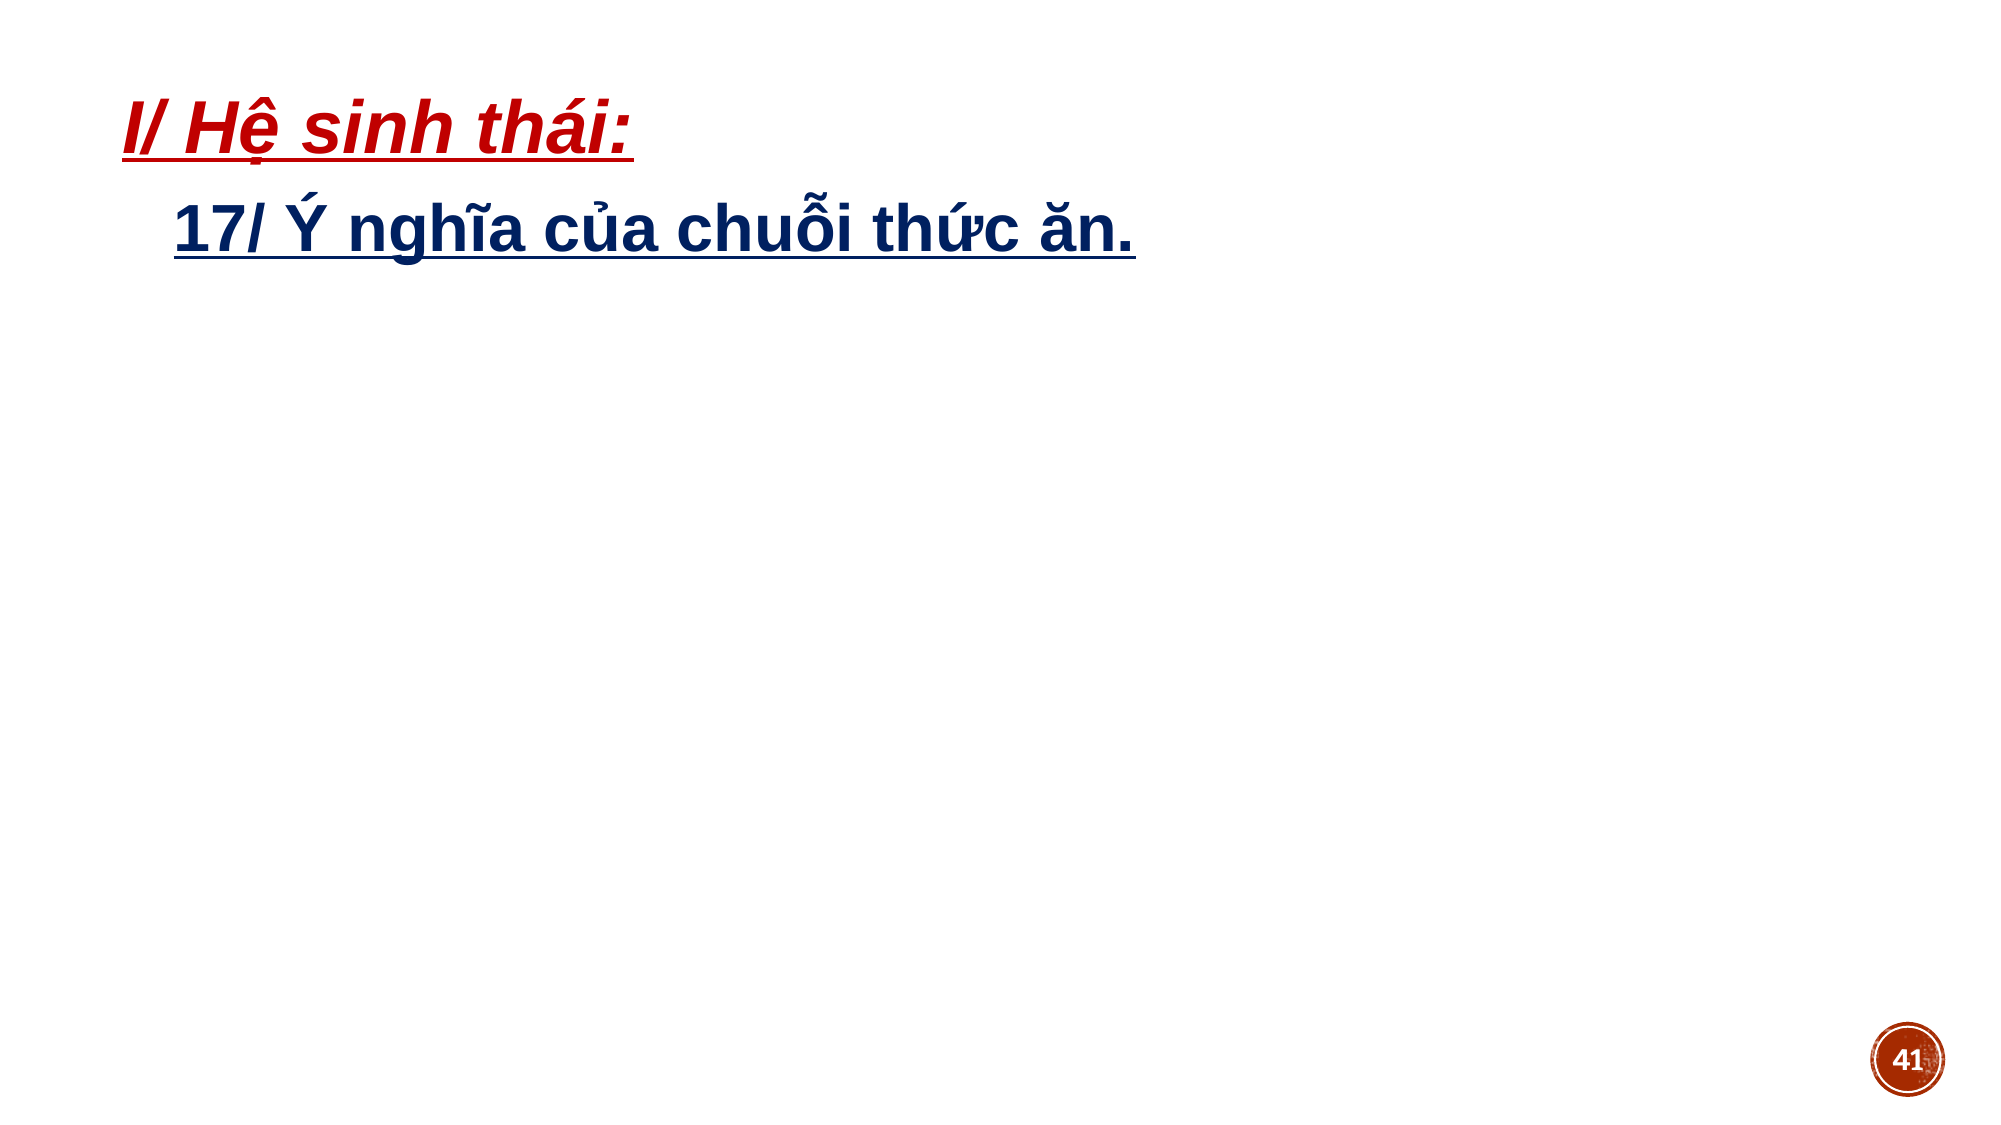

I/ Hệ sinh thái:
17/ Ý nghĩa của chuỗi thức ăn.
41